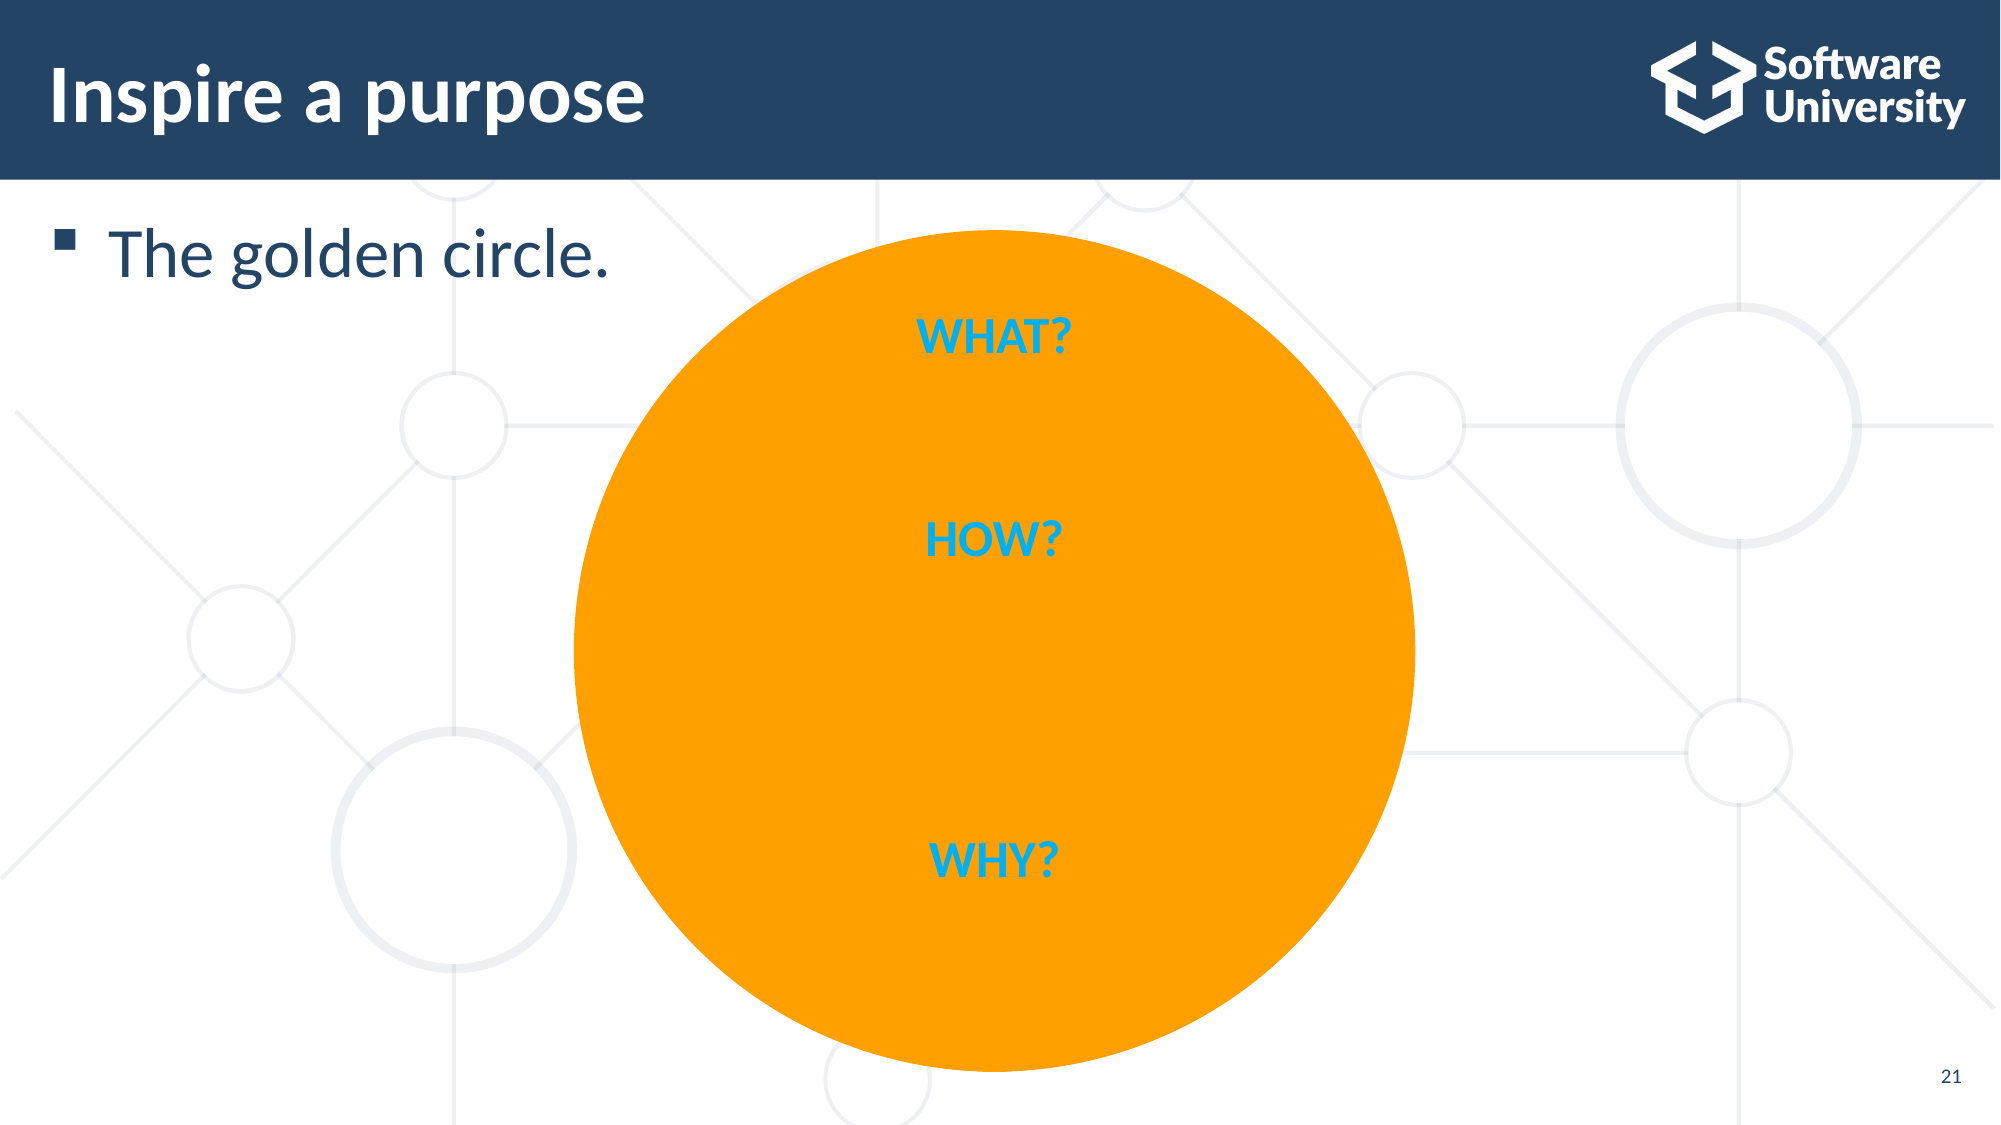

# Inspire a purpose
The golden circle.
WHAT?
HOW?
WHY?
21